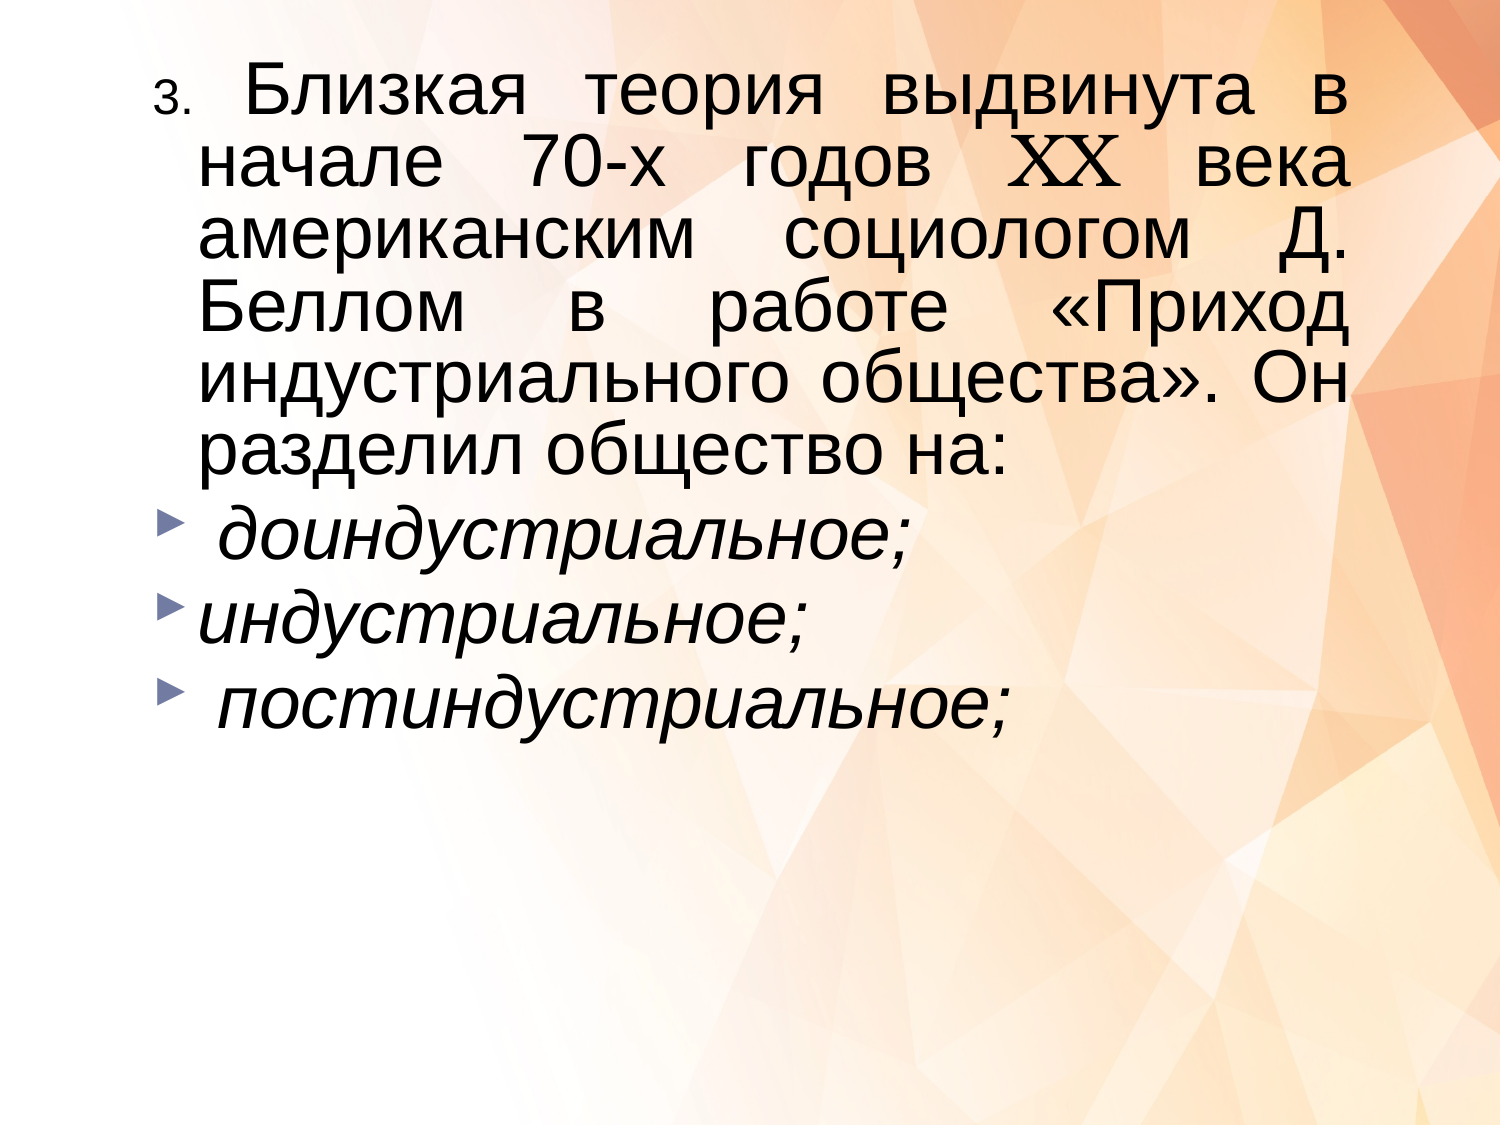

3. Близкая теория выдвинута в начале 70-х годов XX века американским социологом Д. Беллом в работе «Приход индустриального общества». Он разделил общество на:
 доиндустриальное;
индустриальное;
 постиндустриальное;